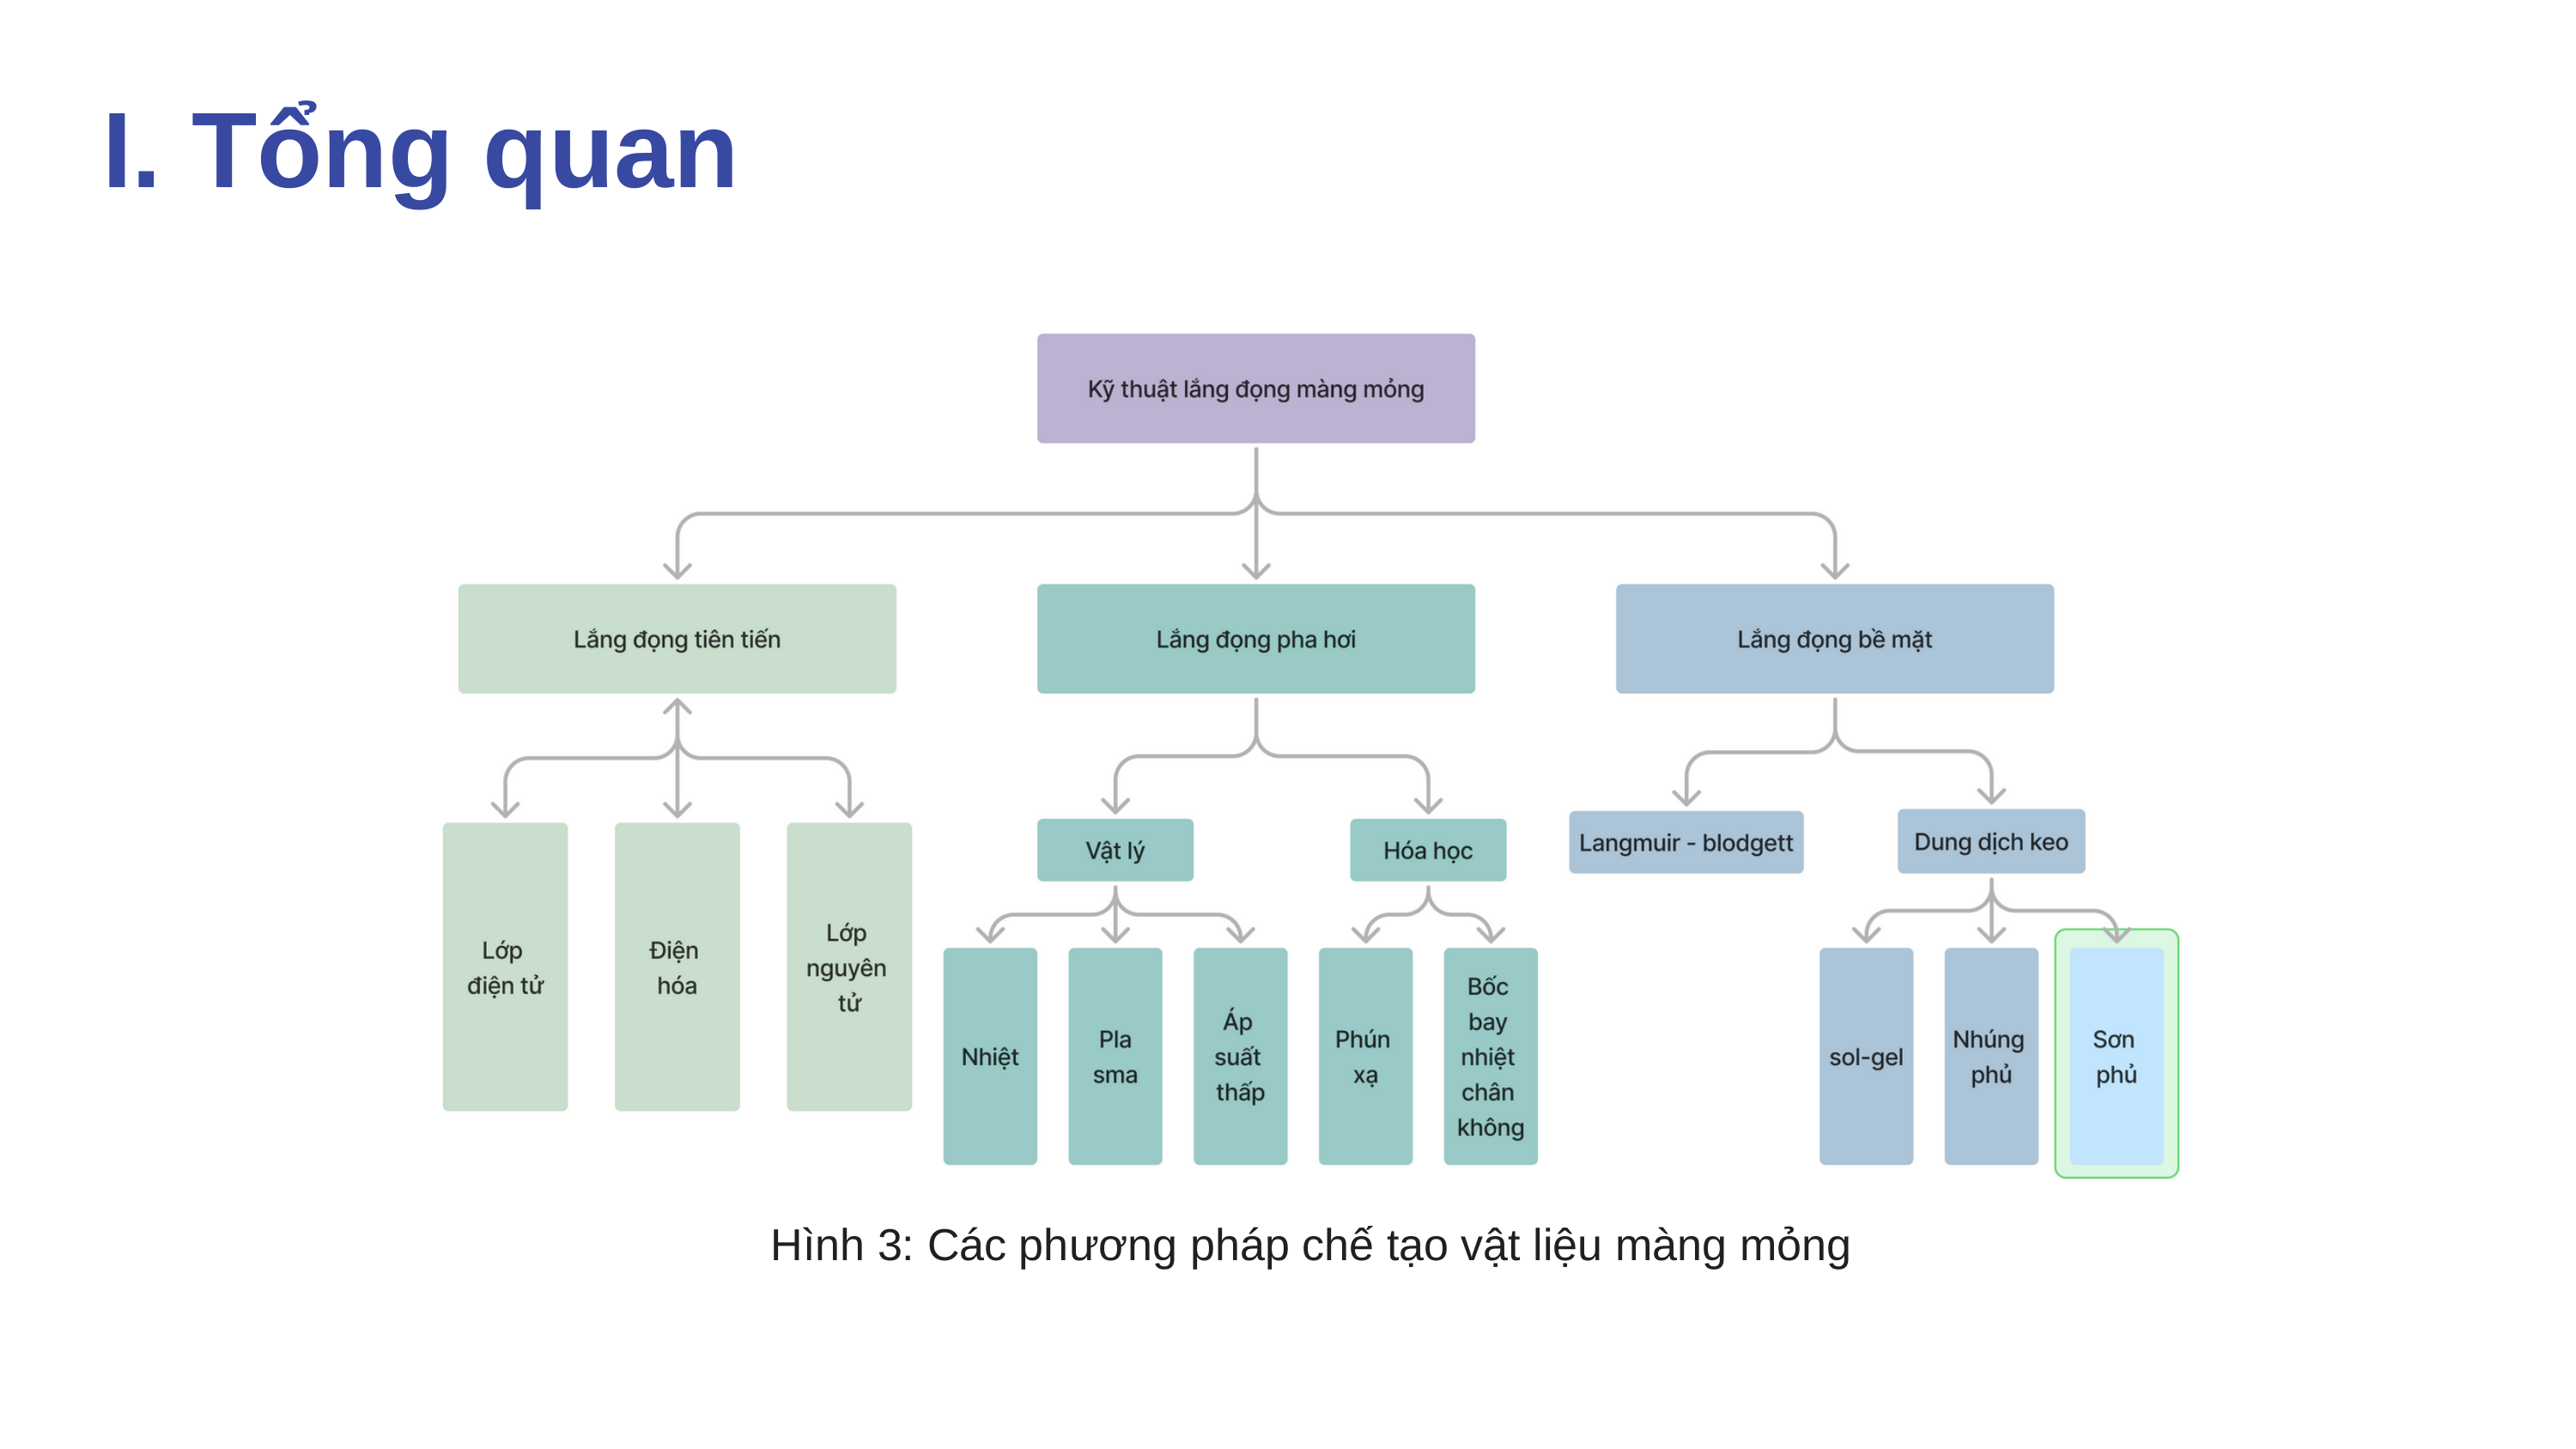

I. Tổng quan

Hình 3: Các phương pháp chế tạo vật liệu màng mỏng